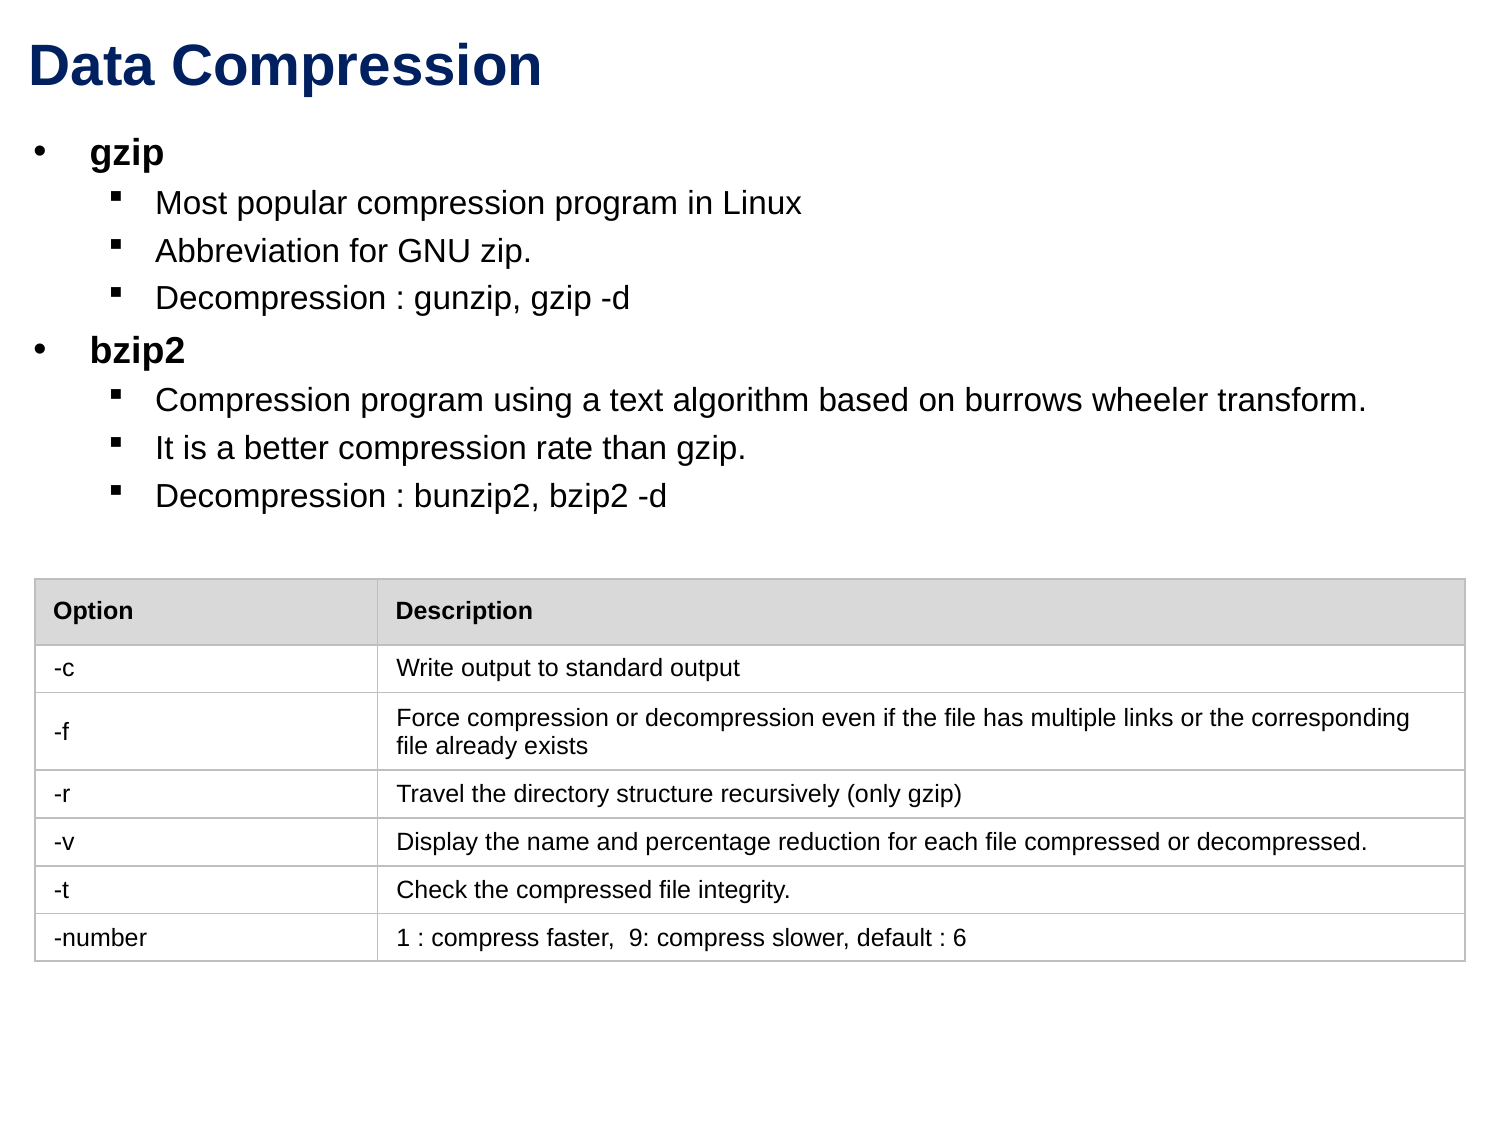

Data Compression
gzip
Most popular compression program in Linux
Abbreviation for GNU zip.
Decompression : gunzip, gzip -d
bzip2
Compression program using a text algorithm based on burrows wheeler transform.
It is a better compression rate than gzip.
Decompression : bunzip2, bzip2 -d
| Option | Description |
| --- | --- |
| -c | Write output to standard output |
| -f | Force compression or decompression even if the file has multiple links or the corresponding file already exists |
| -r | Travel the directory structure recursively (only gzip) |
| -v | Display the name and percentage reduction for each file compressed or decompressed. |
| -t | Check the compressed file integrity. |
| -number | 1 : compress faster, 9: compress slower, default : 6 |